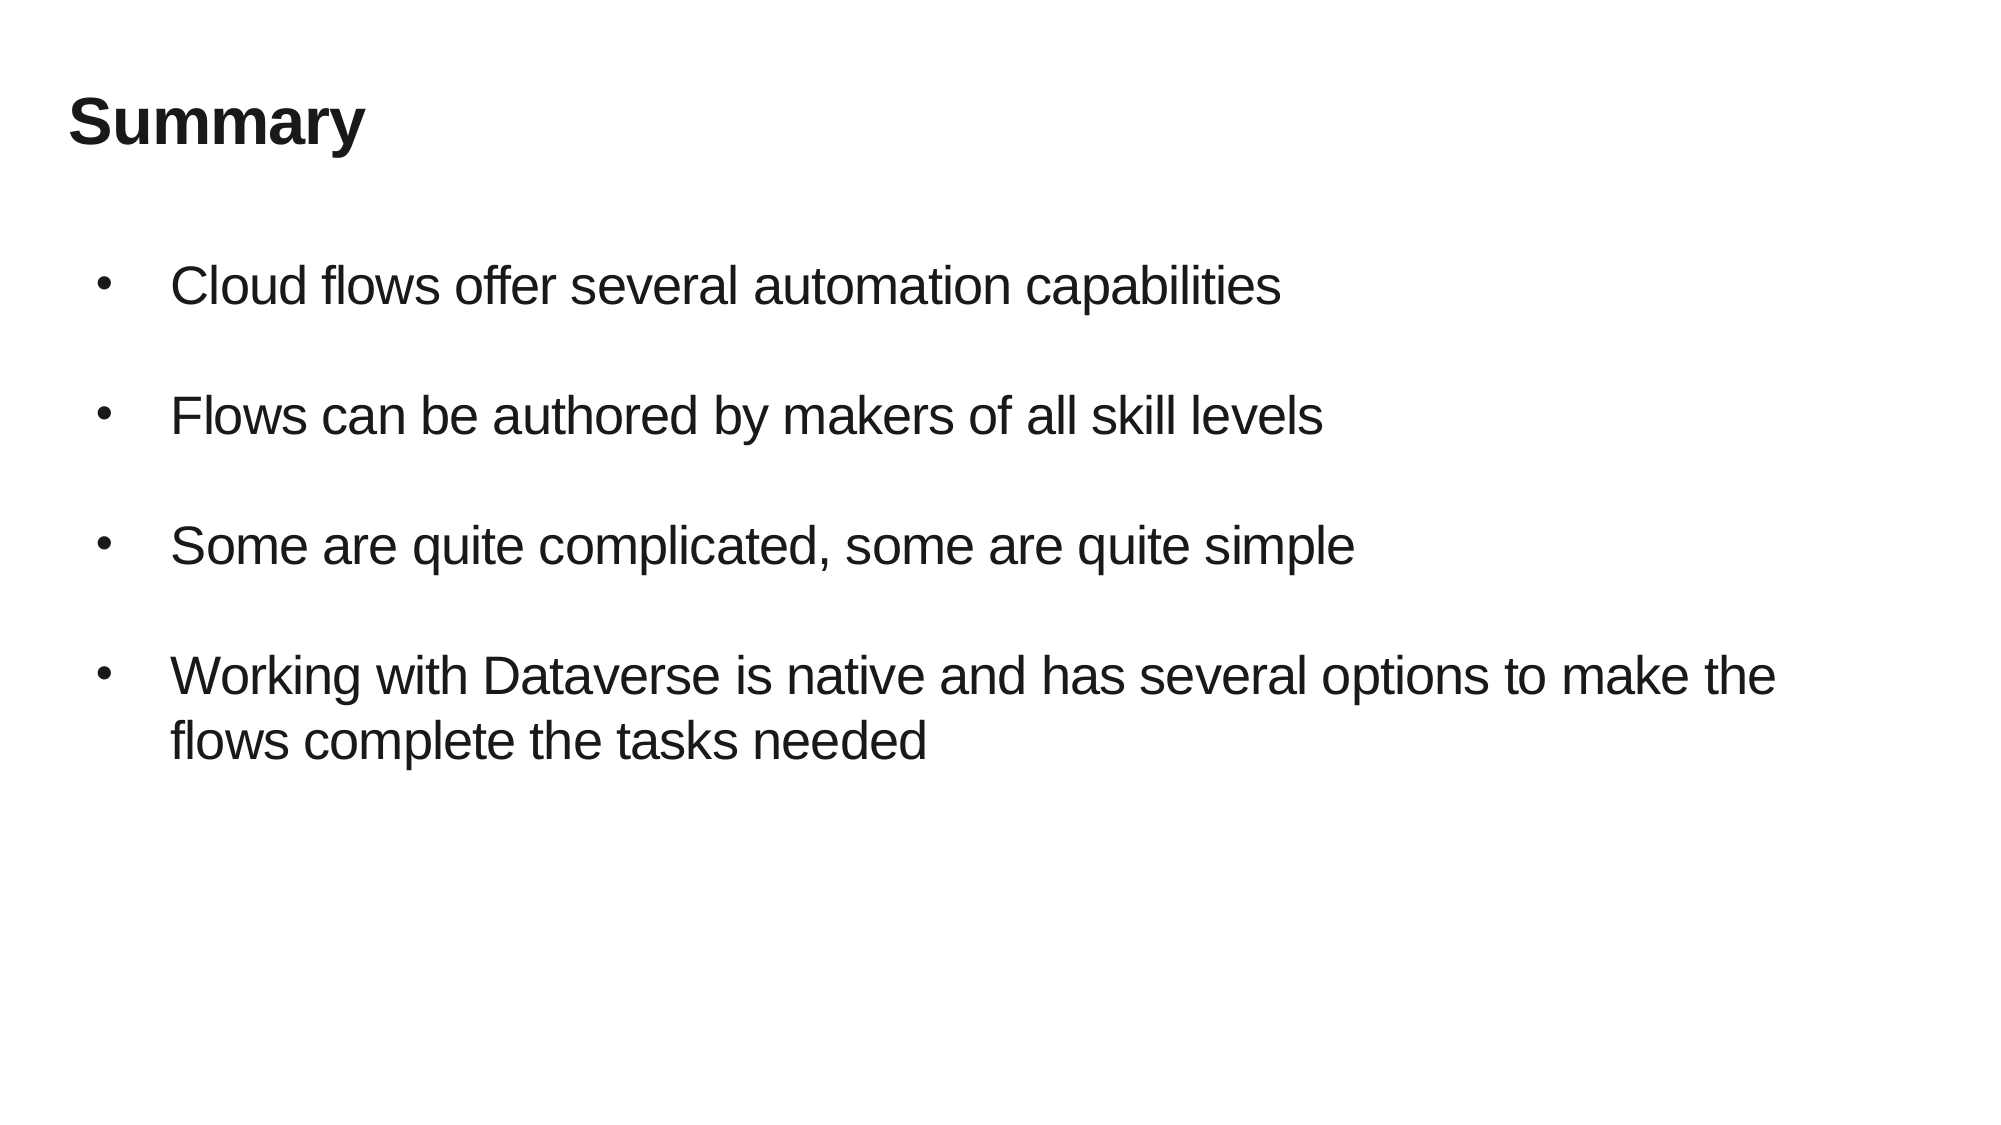

# Summary
Cloud flows offer several automation capabilities

Flows can be authored by makers of all skill levels

Some are quite complicated, some are quite simple

Working with Dataverse is native and has several options to make the flows complete the tasks needed